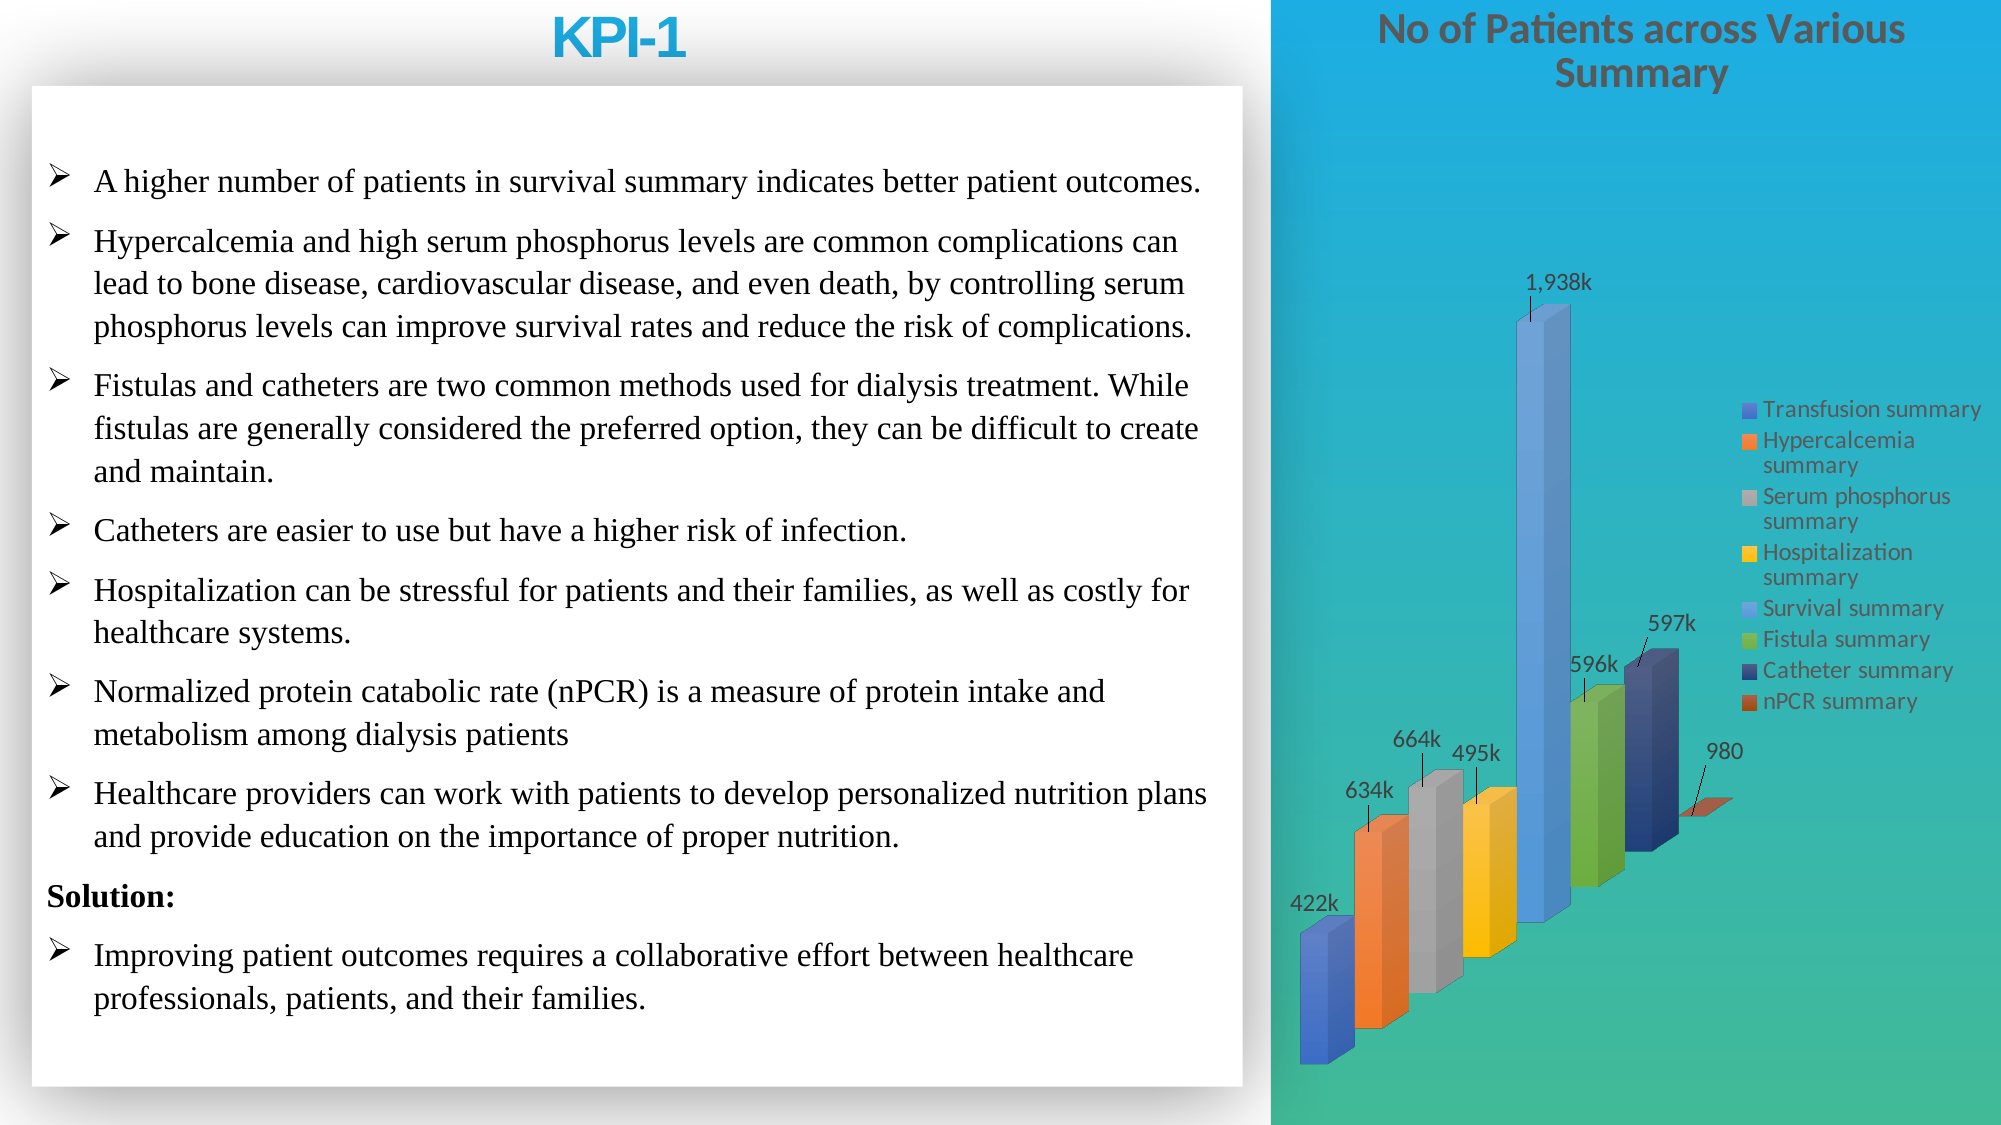

[unsupported chart]

KPI-1

A higher number of patients in survival summary indicates better patient outcomes.
Hypercalcemia and high serum phosphorus levels are common complications can lead to bone disease, cardiovascular disease, and even death, by controlling serum phosphorus levels can improve survival rates and reduce the risk of complications.
Fistulas and catheters are two common methods used for dialysis treatment. While fistulas are generally considered the preferred option, they can be difficult to create and maintain.
Catheters are easier to use but have a higher risk of infection.
Hospitalization can be stressful for patients and their families, as well as costly for healthcare systems.
Normalized protein catabolic rate (nPCR) is a measure of protein intake and metabolism among dialysis patients
Healthcare providers can work with patients to develop personalized nutrition plans and provide education on the importance of proper nutrition.
Solution:
Improving patient outcomes requires a collaborative effort between healthcare professionals, patients, and their families.